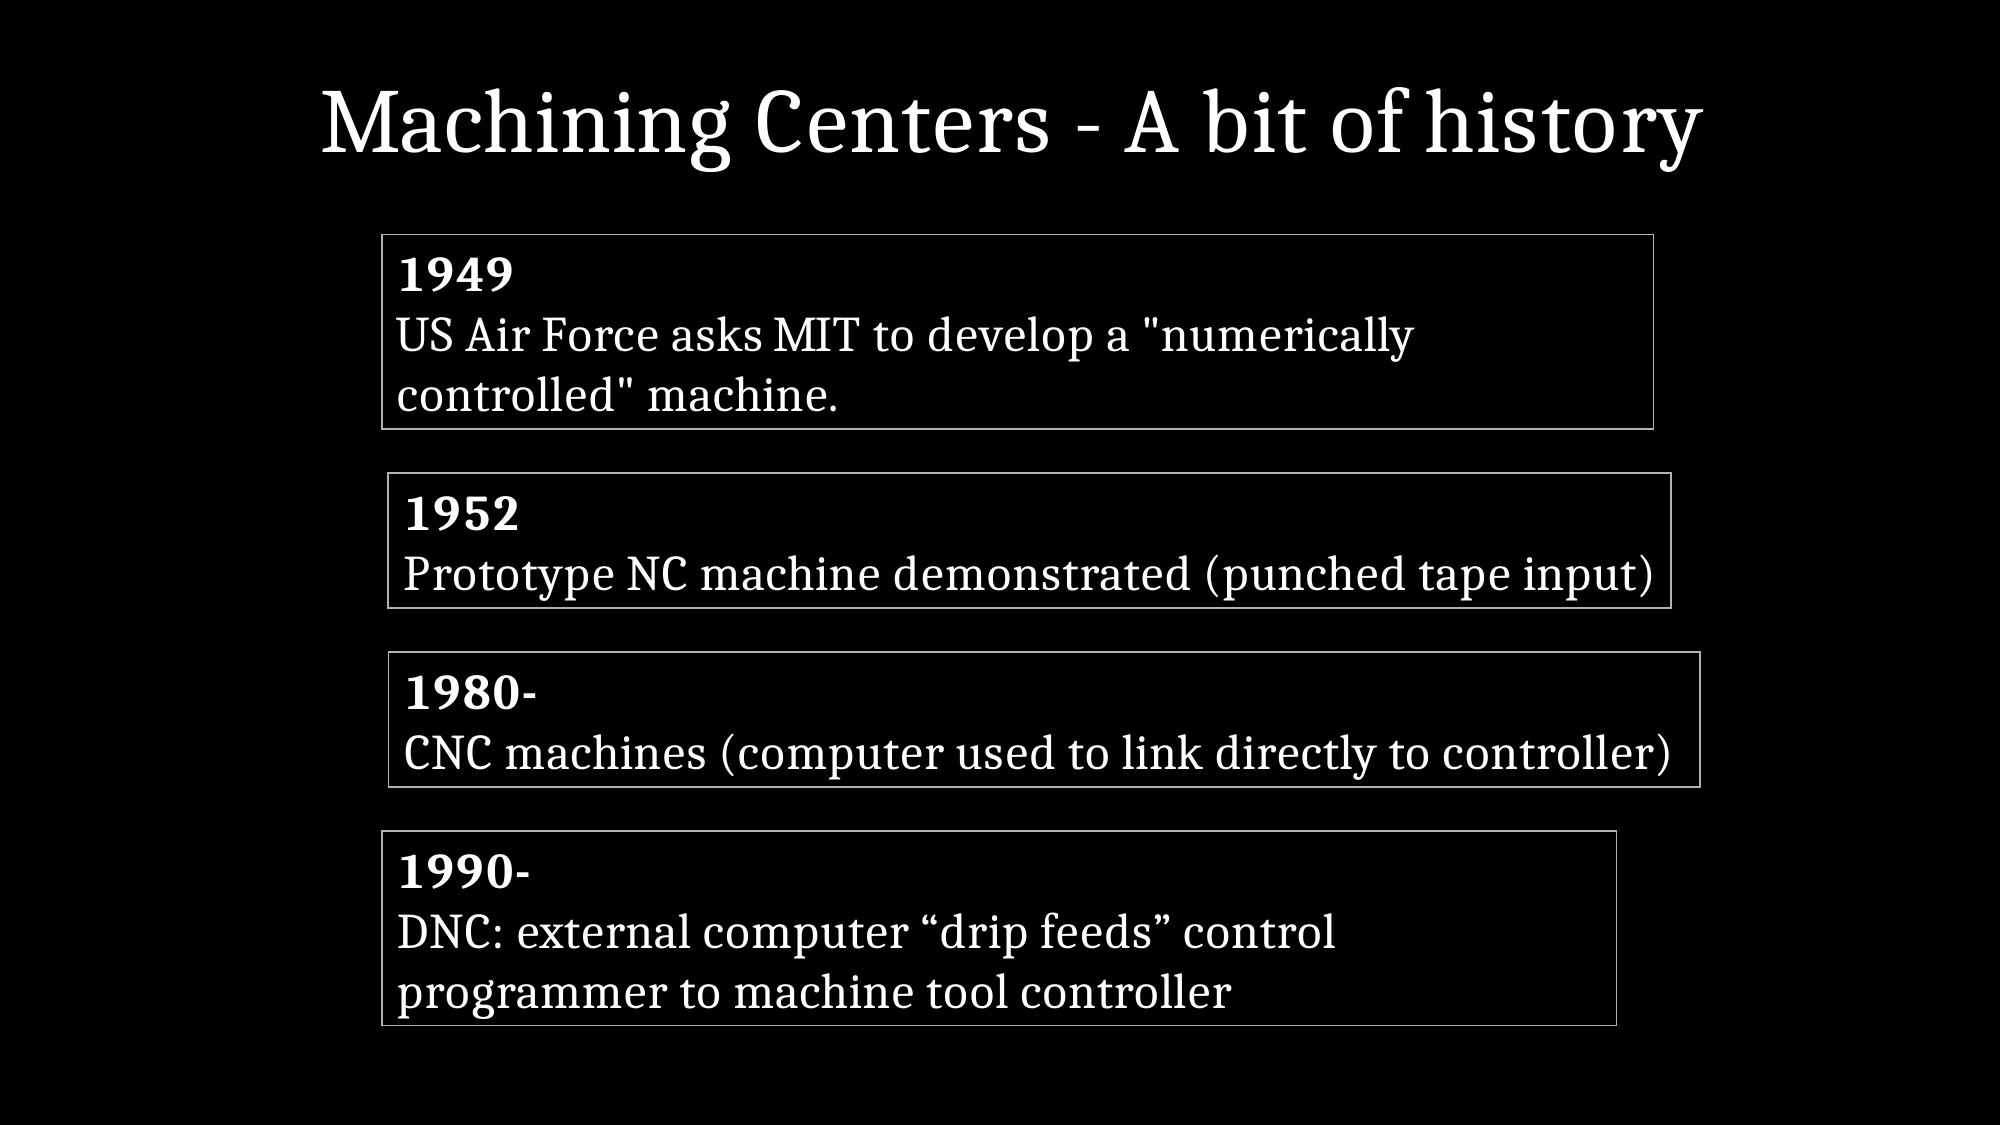

Machining Centers - A bit of history
1949
US Air Force asks MIT to develop a "numerically controlled" machine.
1952
Prototype NC machine demonstrated (punched tape input)
1980-
CNC machines (computer used to link directly to controller)
1990-
DNC: external computer “drip feeds” control programmer to machine tool controller